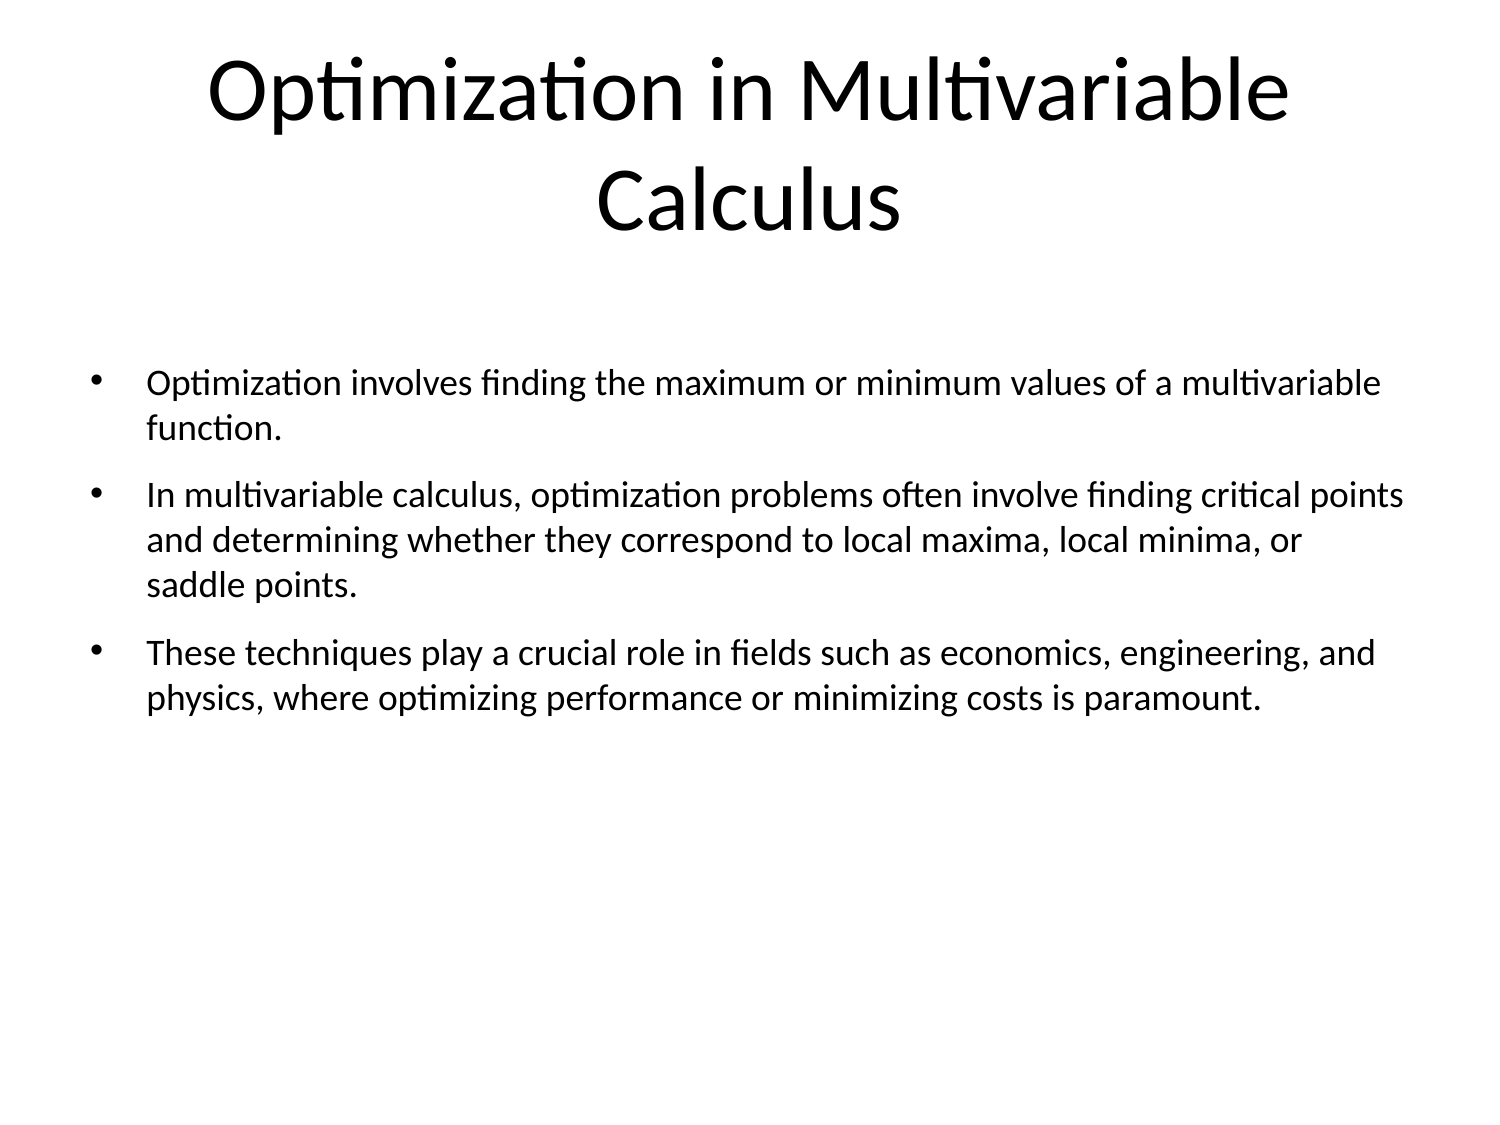

# Optimization in Multivariable Calculus

Optimization involves finding the maximum or minimum values of a multivariable function.
In multivariable calculus, optimization problems often involve finding critical points and determining whether they correspond to local maxima, local minima, or saddle points.
These techniques play a crucial role in fields such as economics, engineering, and physics, where optimizing performance or minimizing costs is paramount.